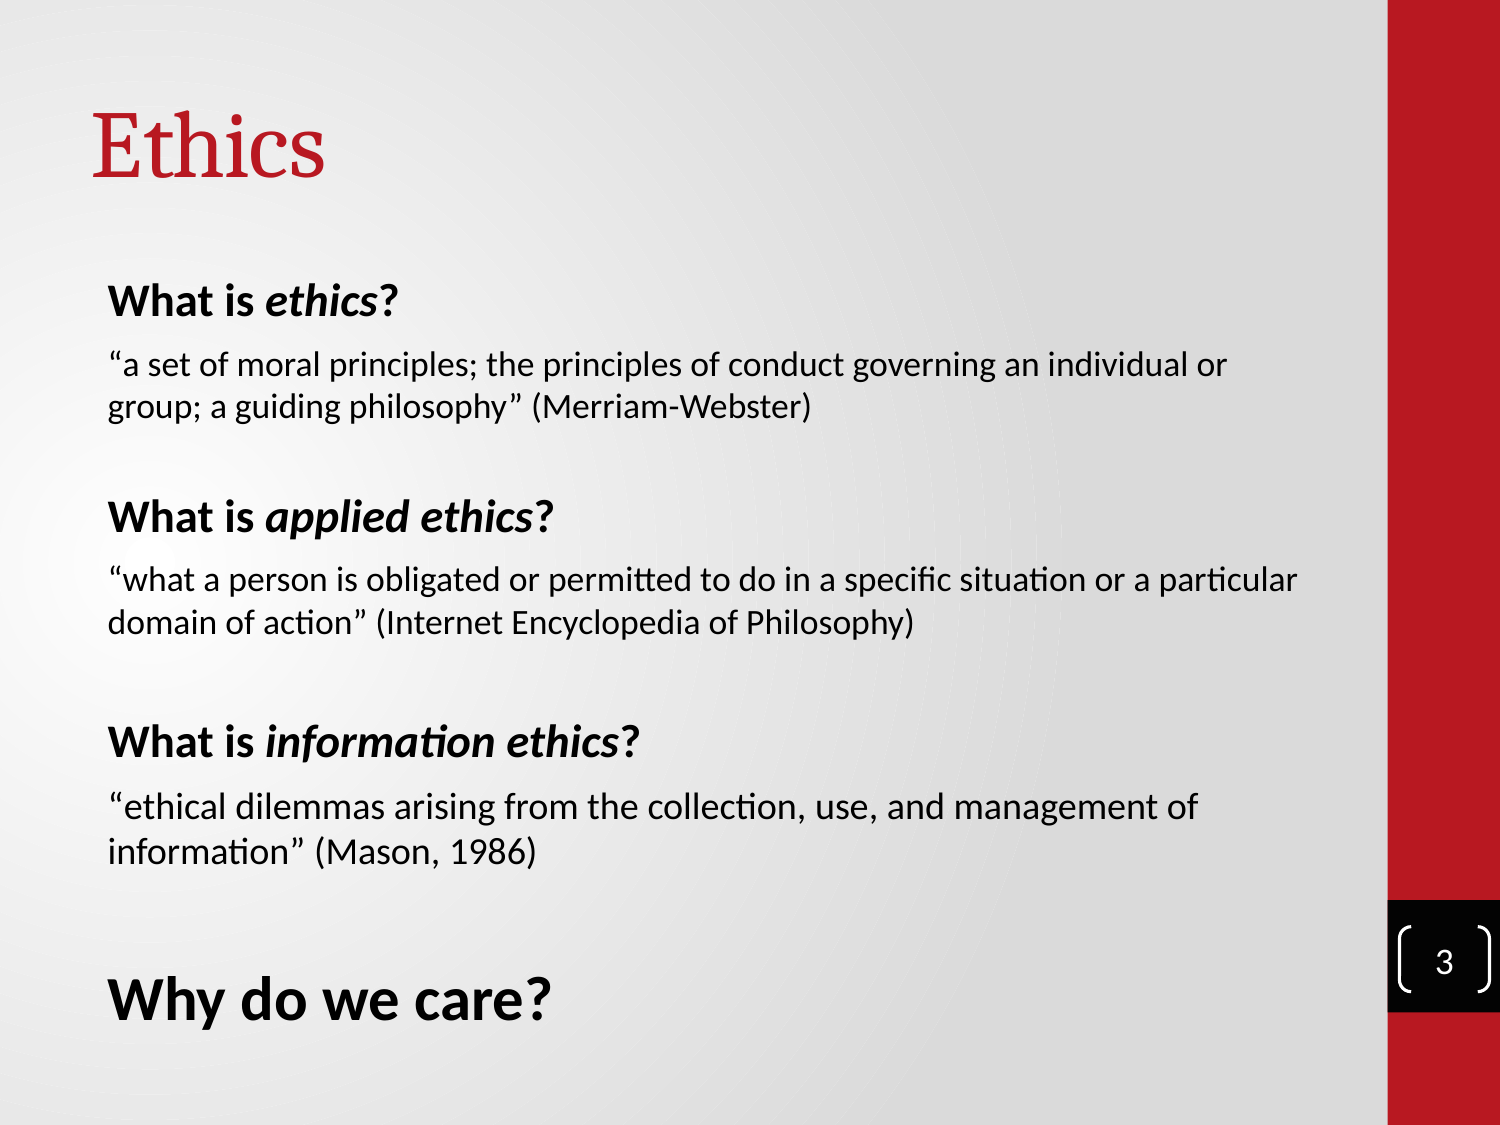

# Ethics
What is ethics?
“a set of moral principles; the principles of conduct governing an individual or group; a guiding philosophy” (Merriam-Webster)
What is applied ethics?
“what a person is obligated or permitted to do in a specific situation or a particular domain of action” (Internet Encyclopedia of Philosophy)

What is information ethics?
“ethical dilemmas arising from the collection, use, and management of information” (Mason, 1986)

Why do we care?
3